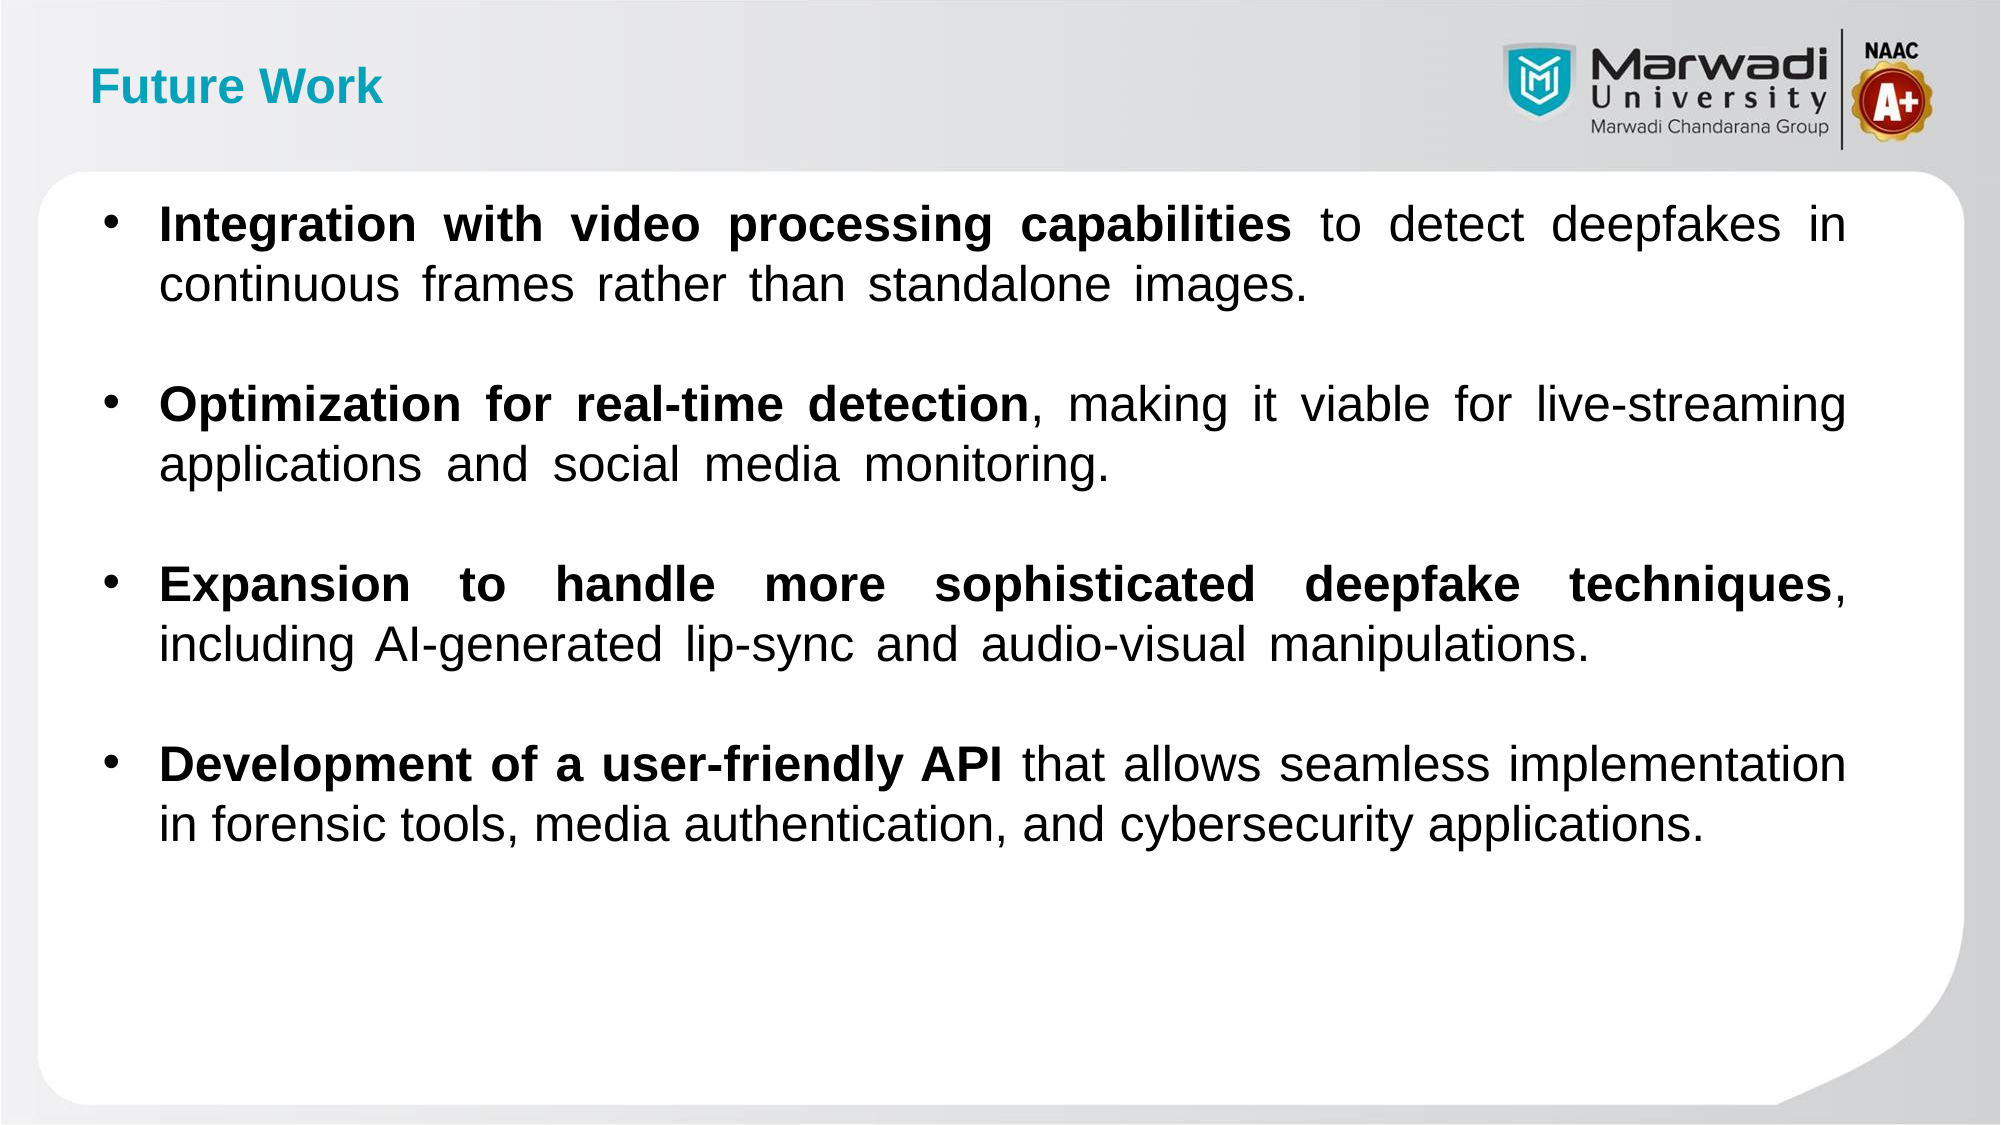

# Future Work
Integration with video processing capabilities to detect deepfakes in continuous frames rather than standalone images.
Optimization for real-time detection, making it viable for live-streaming applications and social media monitoring.
Expansion to handle more sophisticated deepfake techniques, including AI-generated lip-sync and audio-visual manipulations.
Development of a user-friendly API that allows seamless implementation in forensic tools, media authentication, and cybersecurity applications.